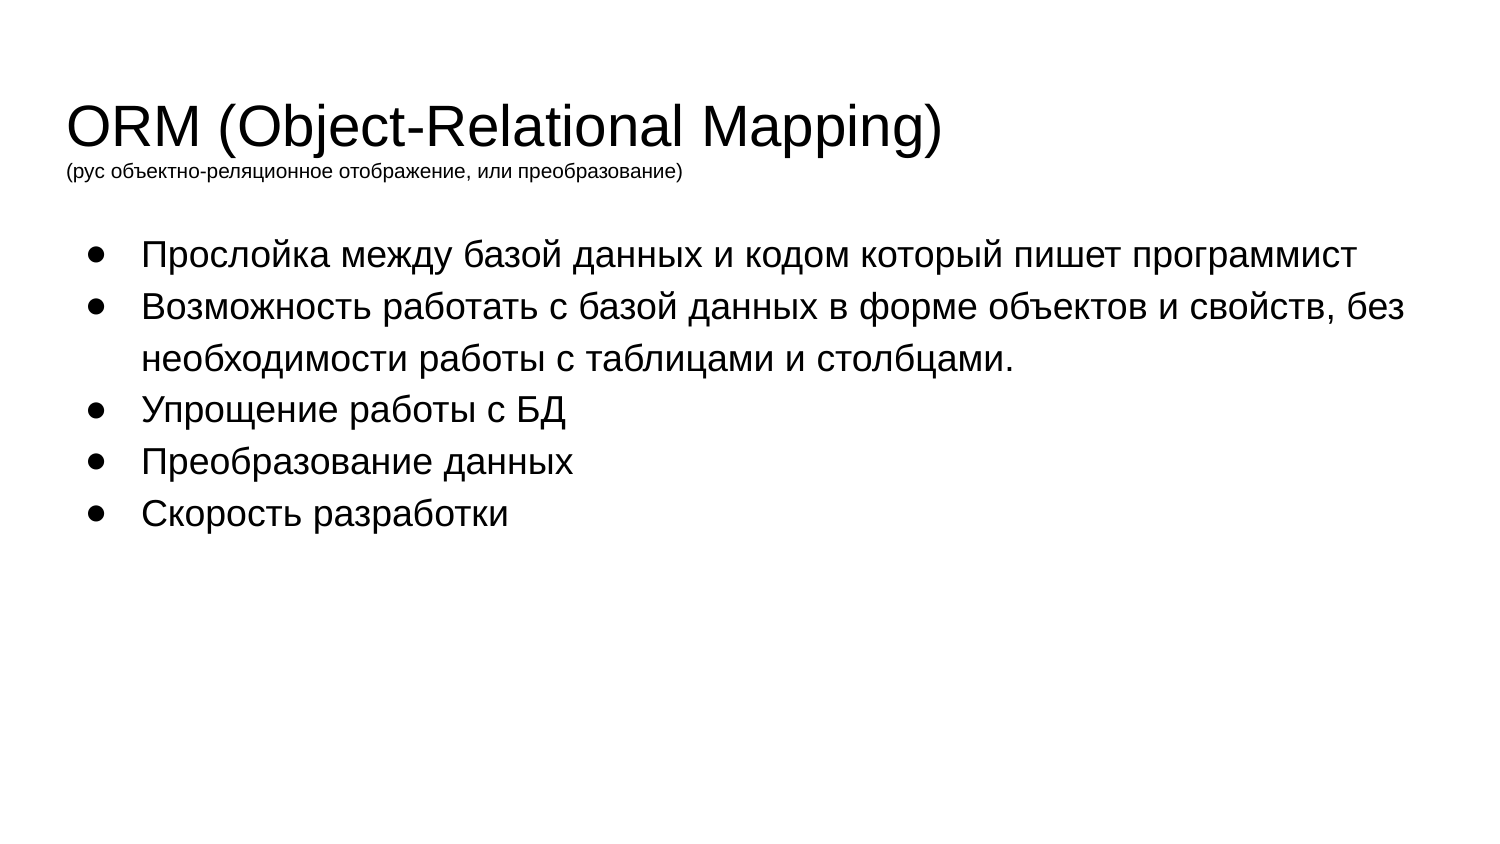

# ORM (Object-Relational Mapping)
(рус объектно-реляционное отображение, или преобразование)
Прослойка между базой данных и кодом который пишет программист
Возможность работать с базой данных в форме объектов и свойств, без необходимости работы с таблицами и столбцами.
Упрощение работы с БД
Преобразование данных
Скорость разработки